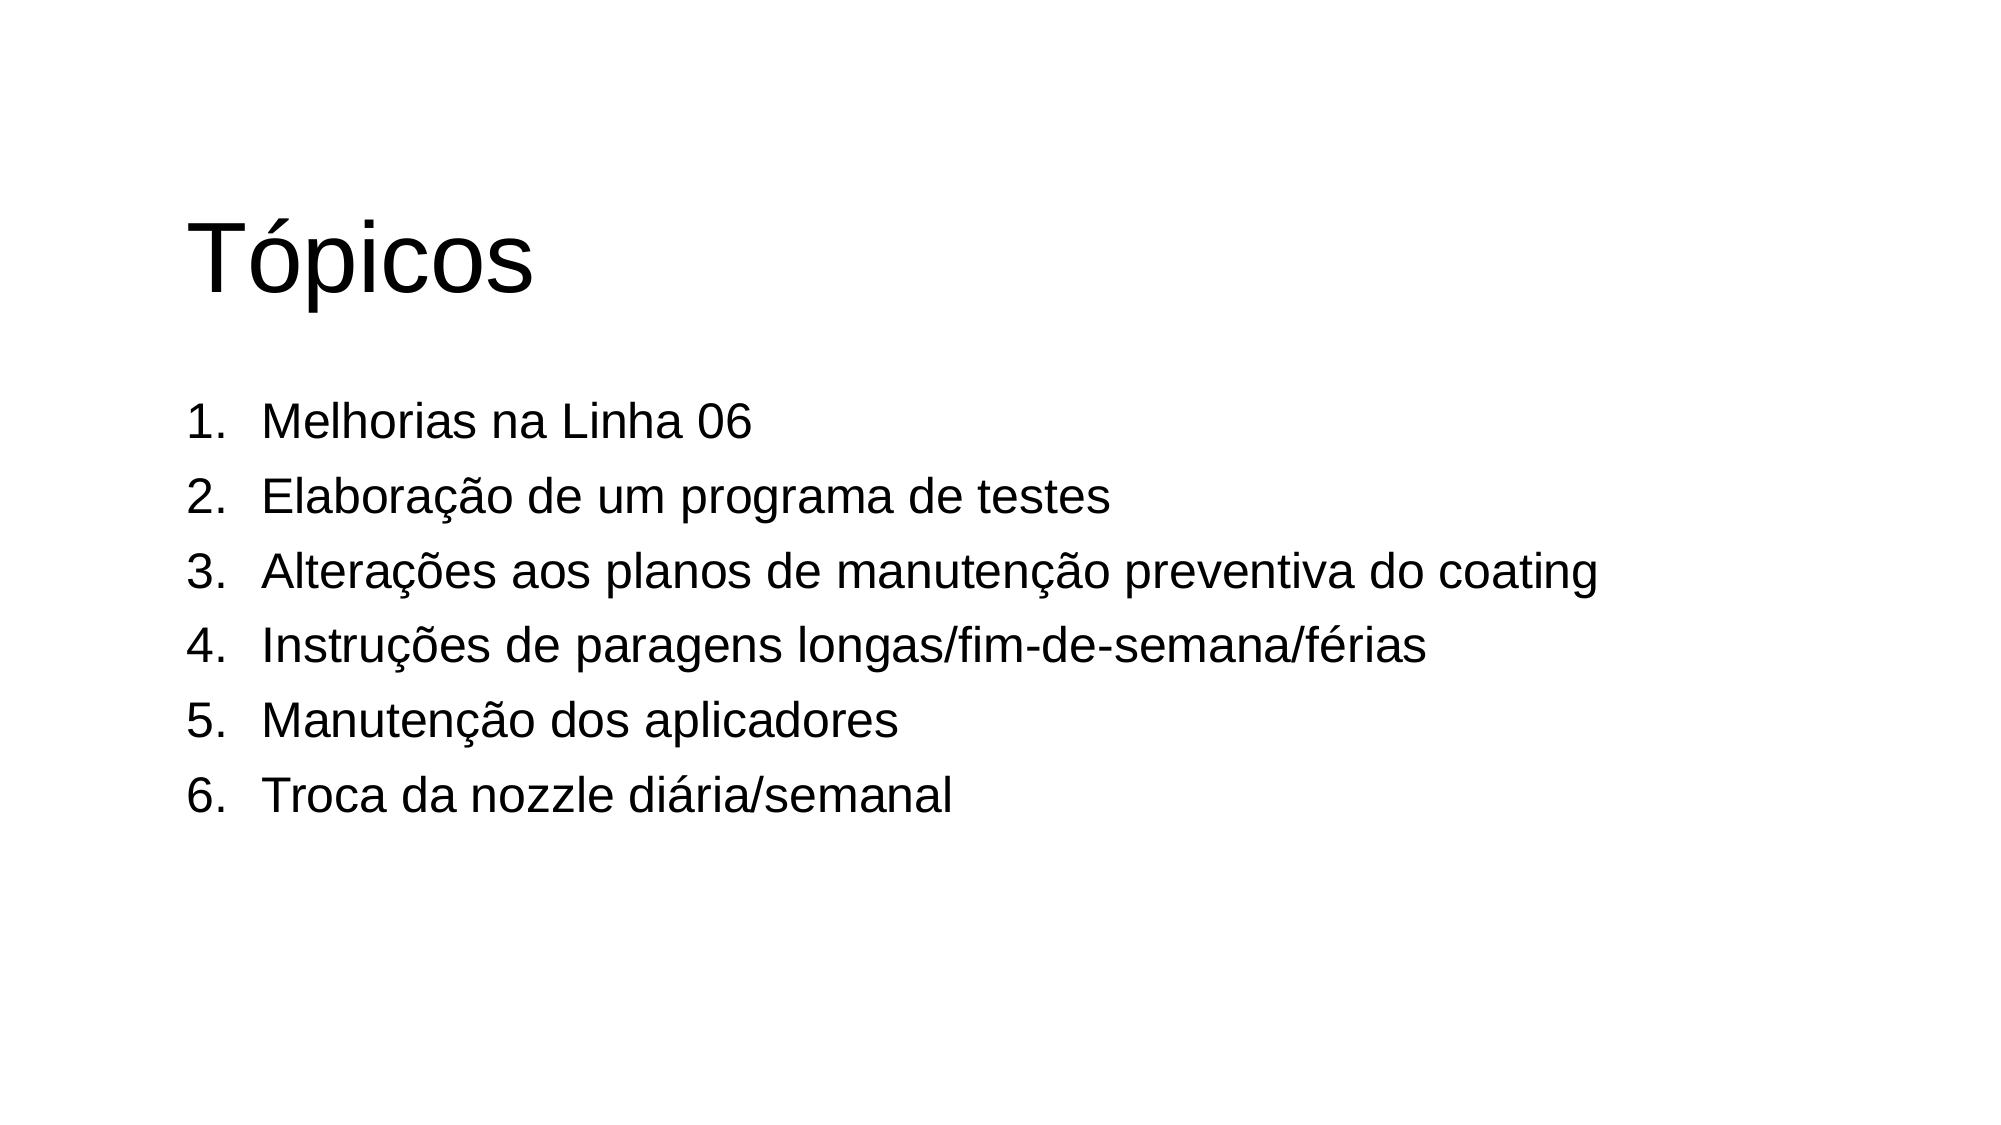

# Tópicos
Melhorias na Linha 06
Elaboração de um programa de testes
Alterações aos planos de manutenção preventiva do coating
Instruções de paragens longas/fim-de-semana/férias
Manutenção dos aplicadores
Troca da nozzle diária/semanal